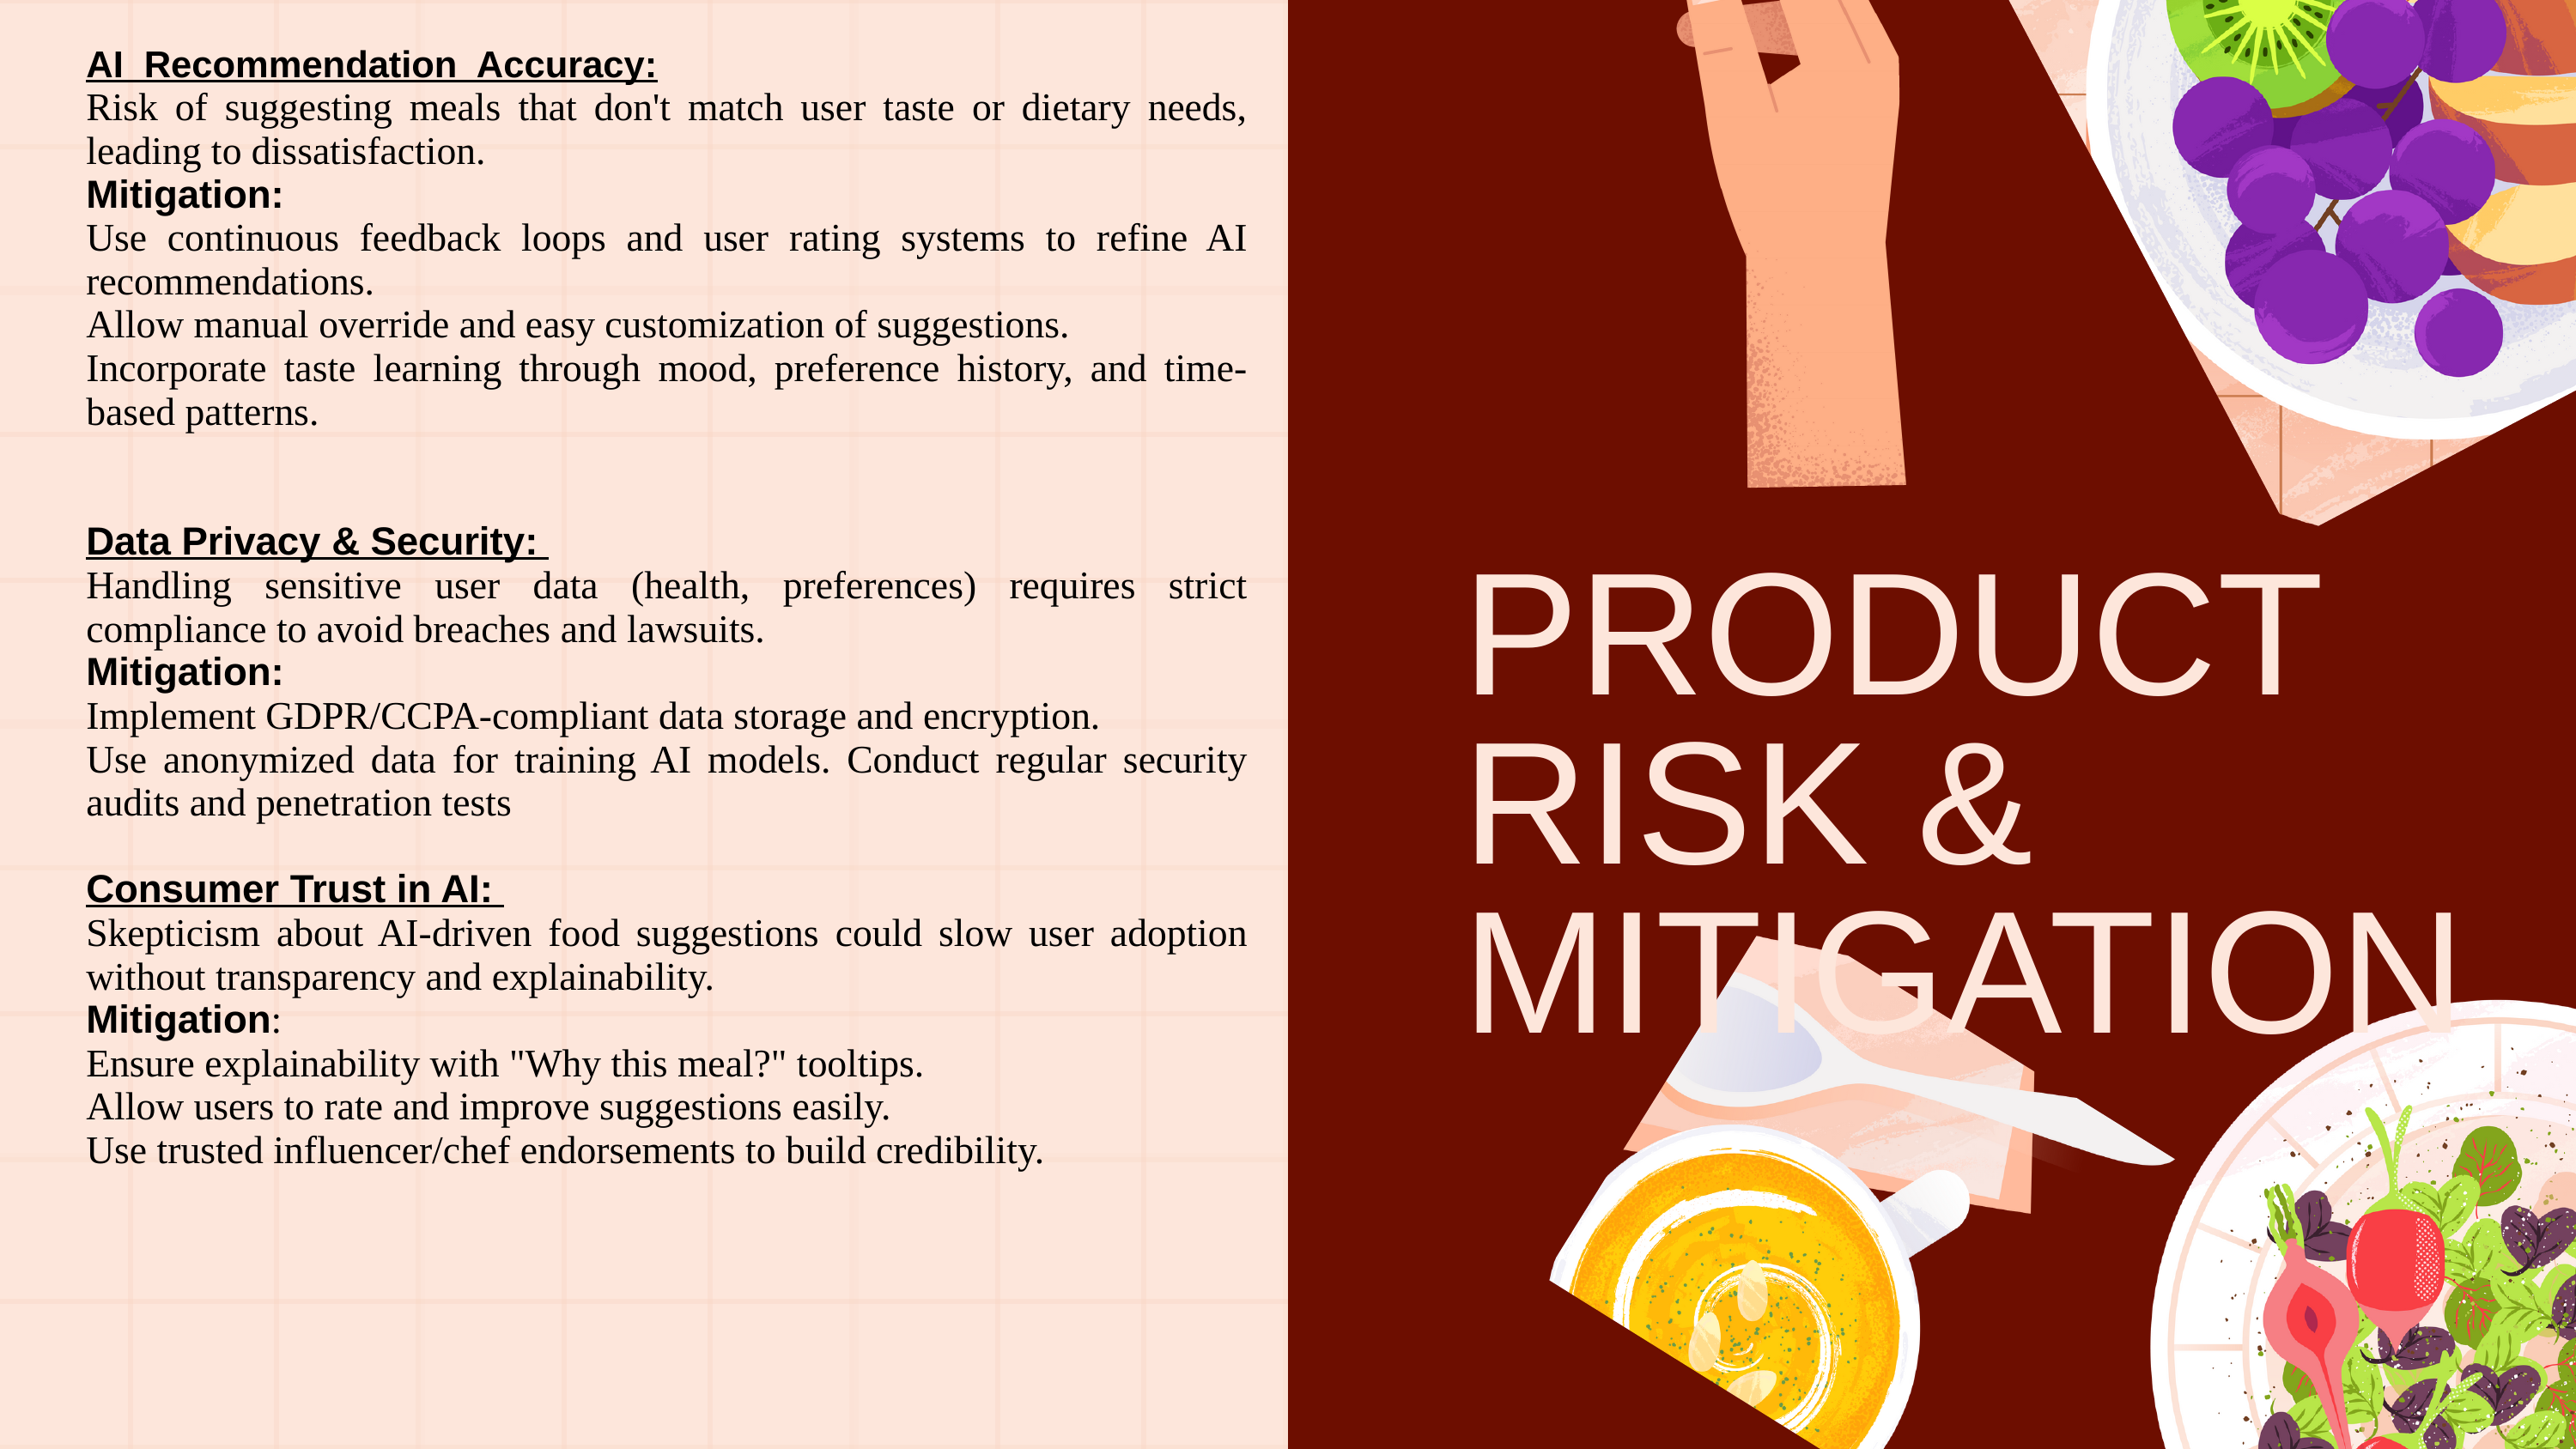

AI  Recommendation  Accuracy:
Risk of suggesting meals that don't match user taste or dietary needs, leading to dissatisfaction.
Mitigation:
Use continuous feedback loops and user rating systems to refine AI recommendations.
Allow manual override and easy customization of suggestions.
Incorporate taste learning through mood, preference history, and time-based patterns.

Data Privacy & Security:
Handling sensitive user data (health, preferences) requires strict compliance to avoid breaches and lawsuits.
Mitigation:
Implement GDPR/CCPA-compliant data storage and encryption.
Use anonymized data for training AI models. Conduct regular security audits and penetration tests

Consumer Trust in AI:
Skepticism about AI-driven food suggestions could slow user adoption without transparency and explainability.
Mitigation:
Ensure explainability with "Why this meal?" tooltips.
Allow users to rate and improve suggestions easily.
Use trusted influencer/chef endorsements to build credibility.

PRODUCT RISK & MITIGATION